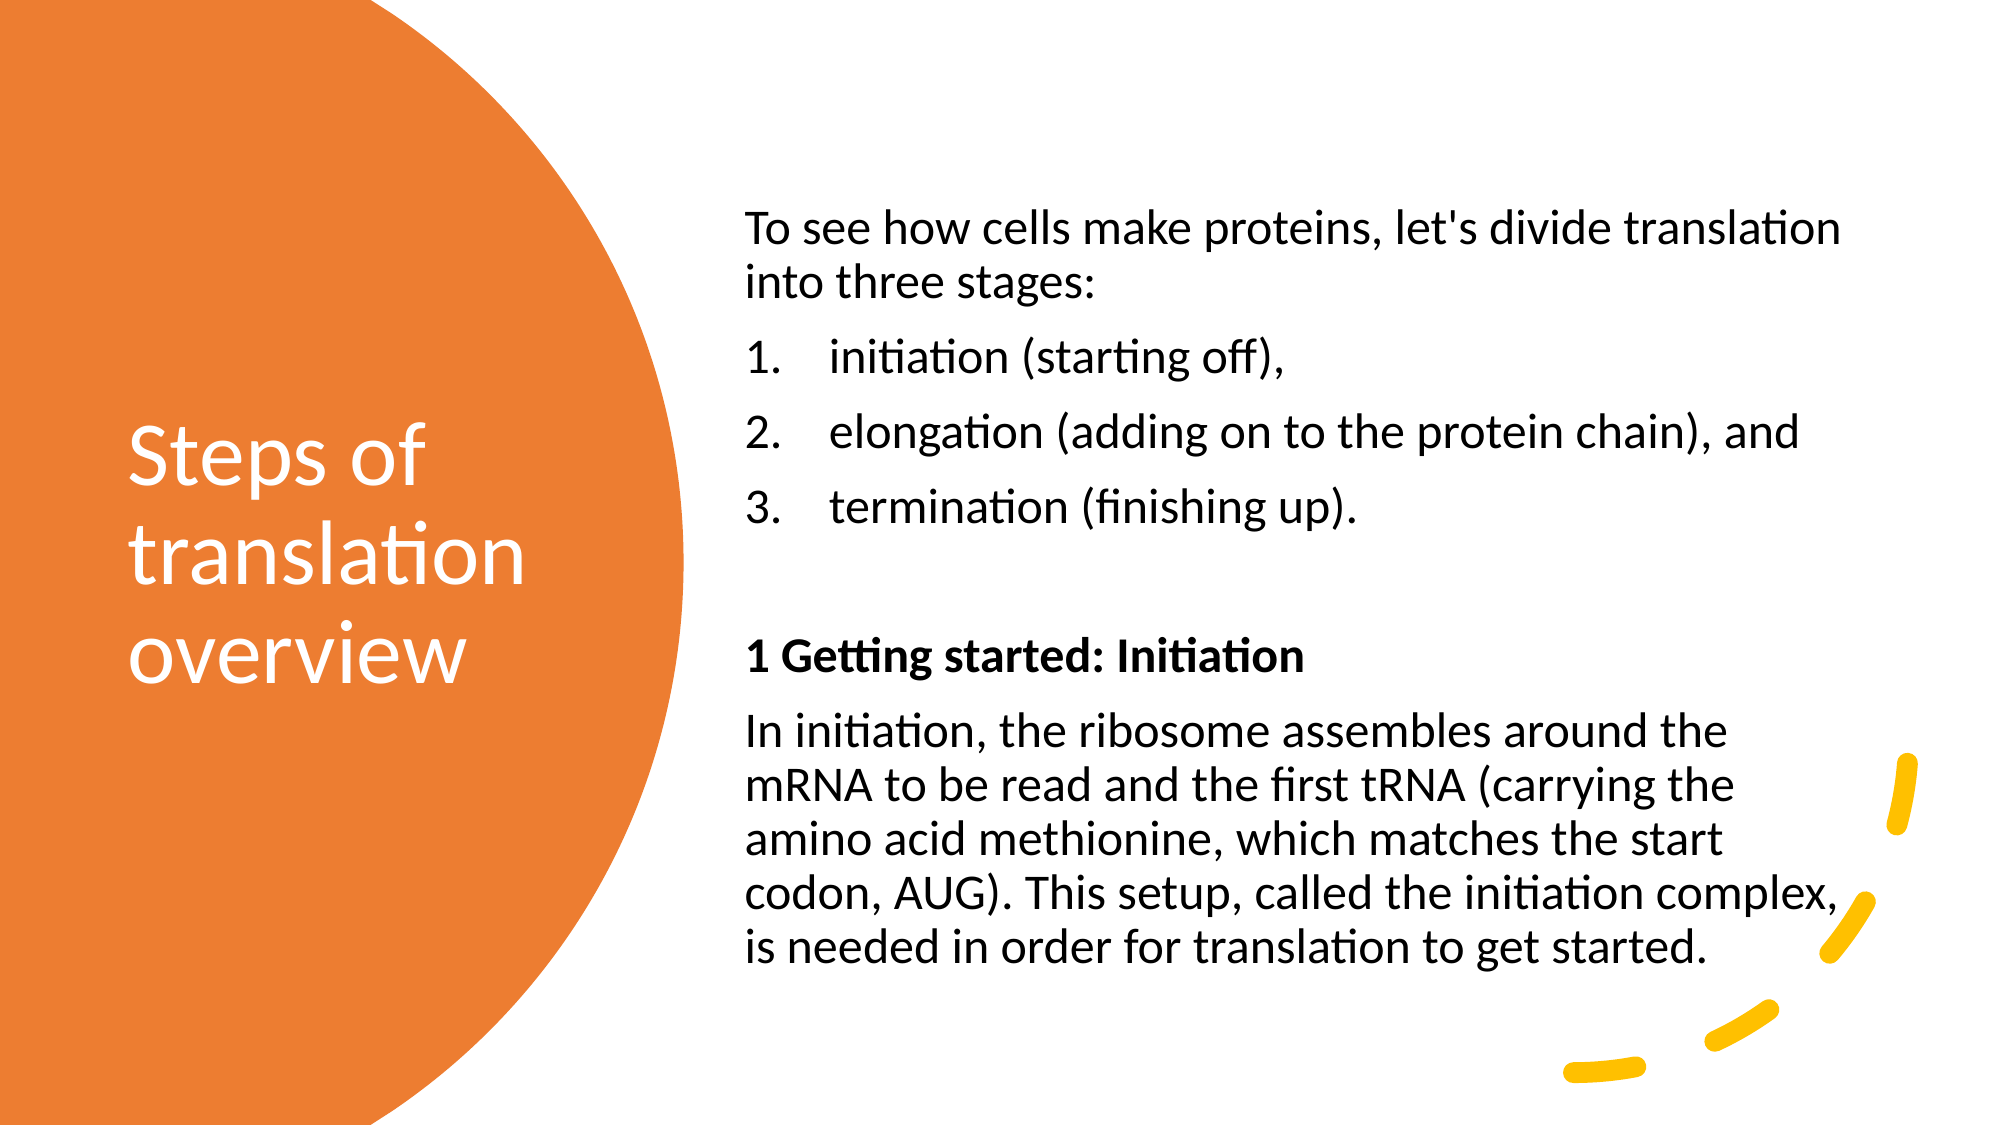

To see how cells make proteins, let's divide translation into three stages:
initiation (starting off),
elongation (adding on to the protein chain), and
termination (finishing up).

1 Getting started: Initiation
In initiation, the ribosome assembles around the mRNA to be read and the first tRNA (carrying the amino acid methionine, which matches the start codon, AUG). This setup, called the initiation complex, is needed in order for translation to get started.
# Steps of translation overview